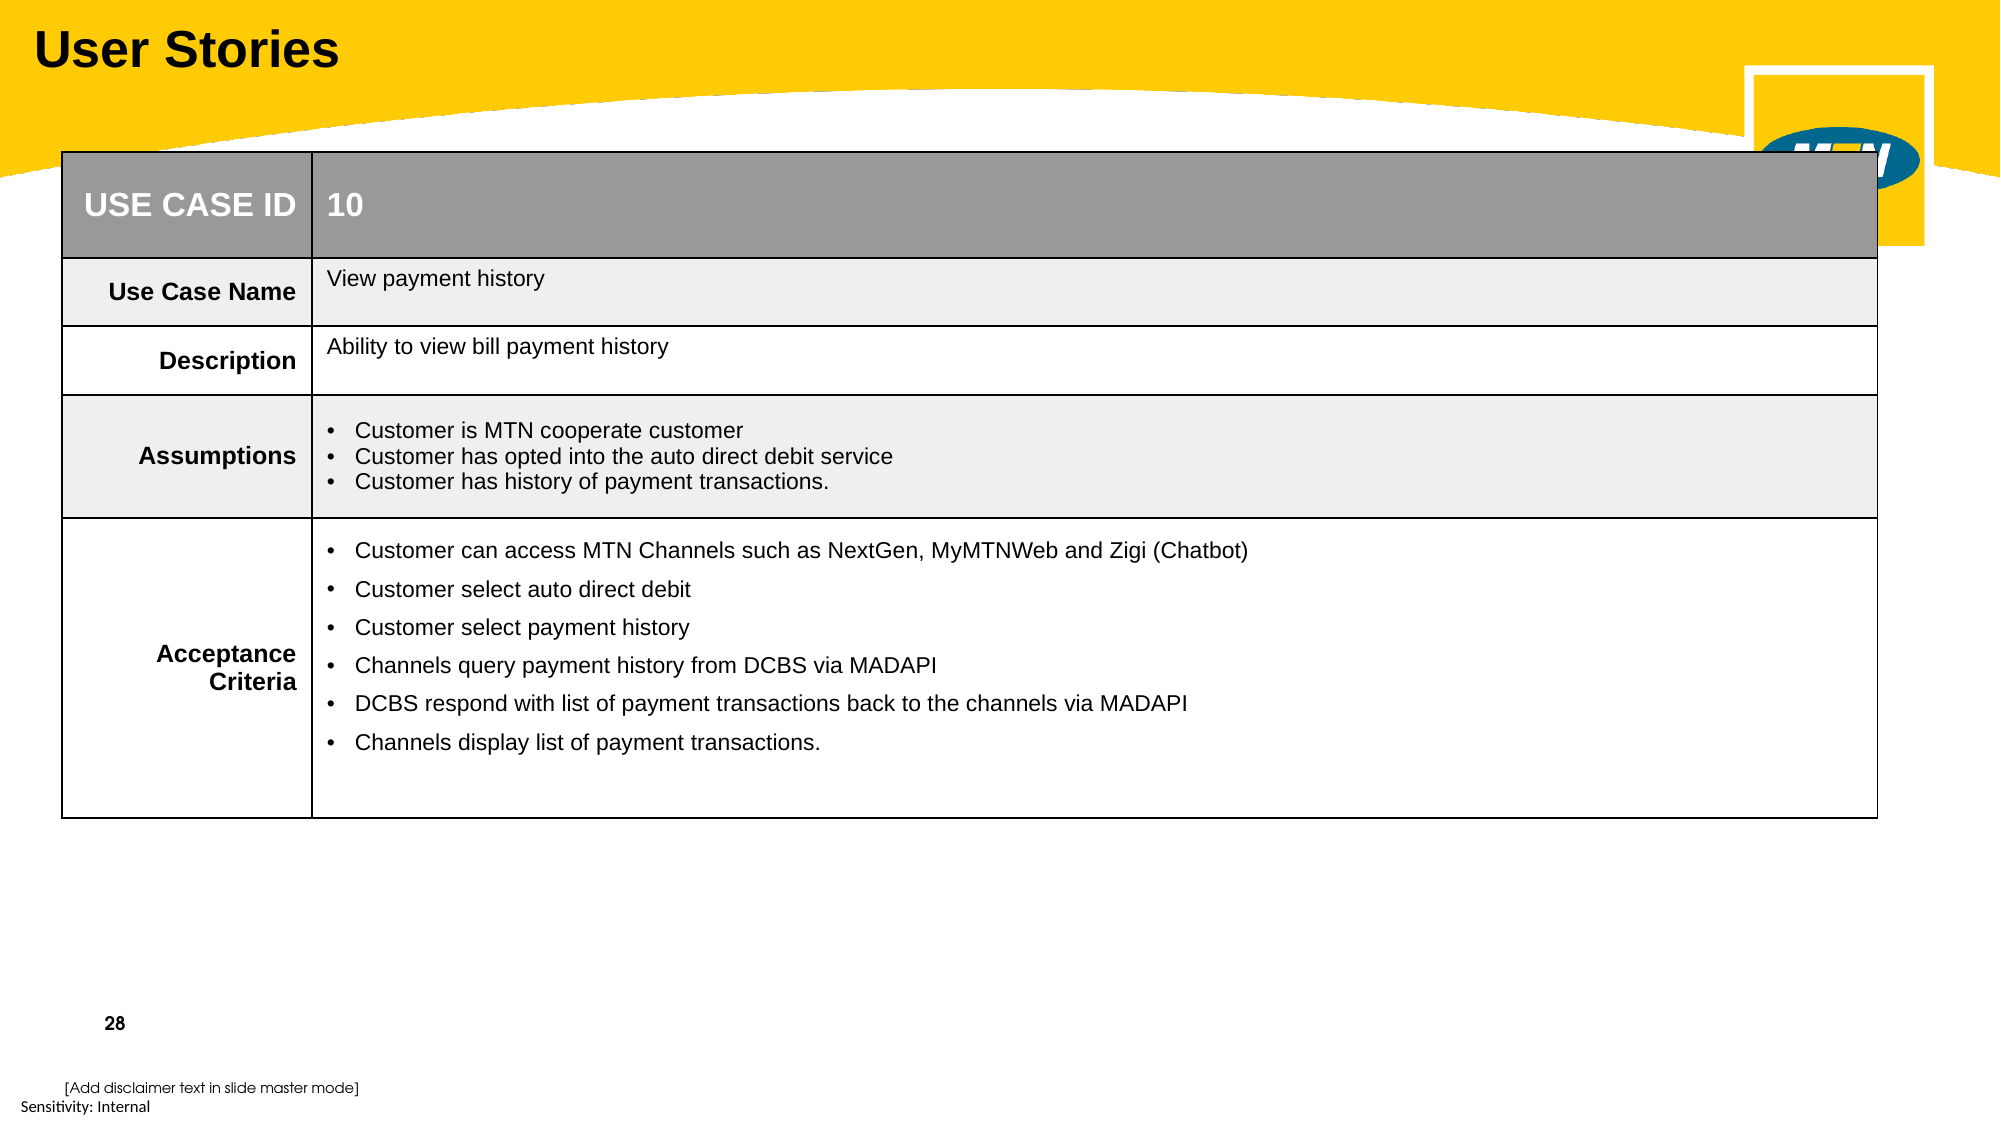

# User Stories
| USE CASE ID | 10 |
| --- | --- |
| Use Case Name | View payment history |
| Description | Ability to view bill payment history |
| Assumptions | Customer is MTN cooperate customer Customer has opted into the auto direct debit service Customer has history of payment transactions. |
| Acceptance Criteria | Customer can access MTN Channels such as NextGen, MyMTNWeb and Zigi (Chatbot) Customer select auto direct debit Customer select payment history Channels query payment history from DCBS via MADAPI DCBS respond with list of payment transactions back to the channels via MADAPI Channels display list of payment transactions. |